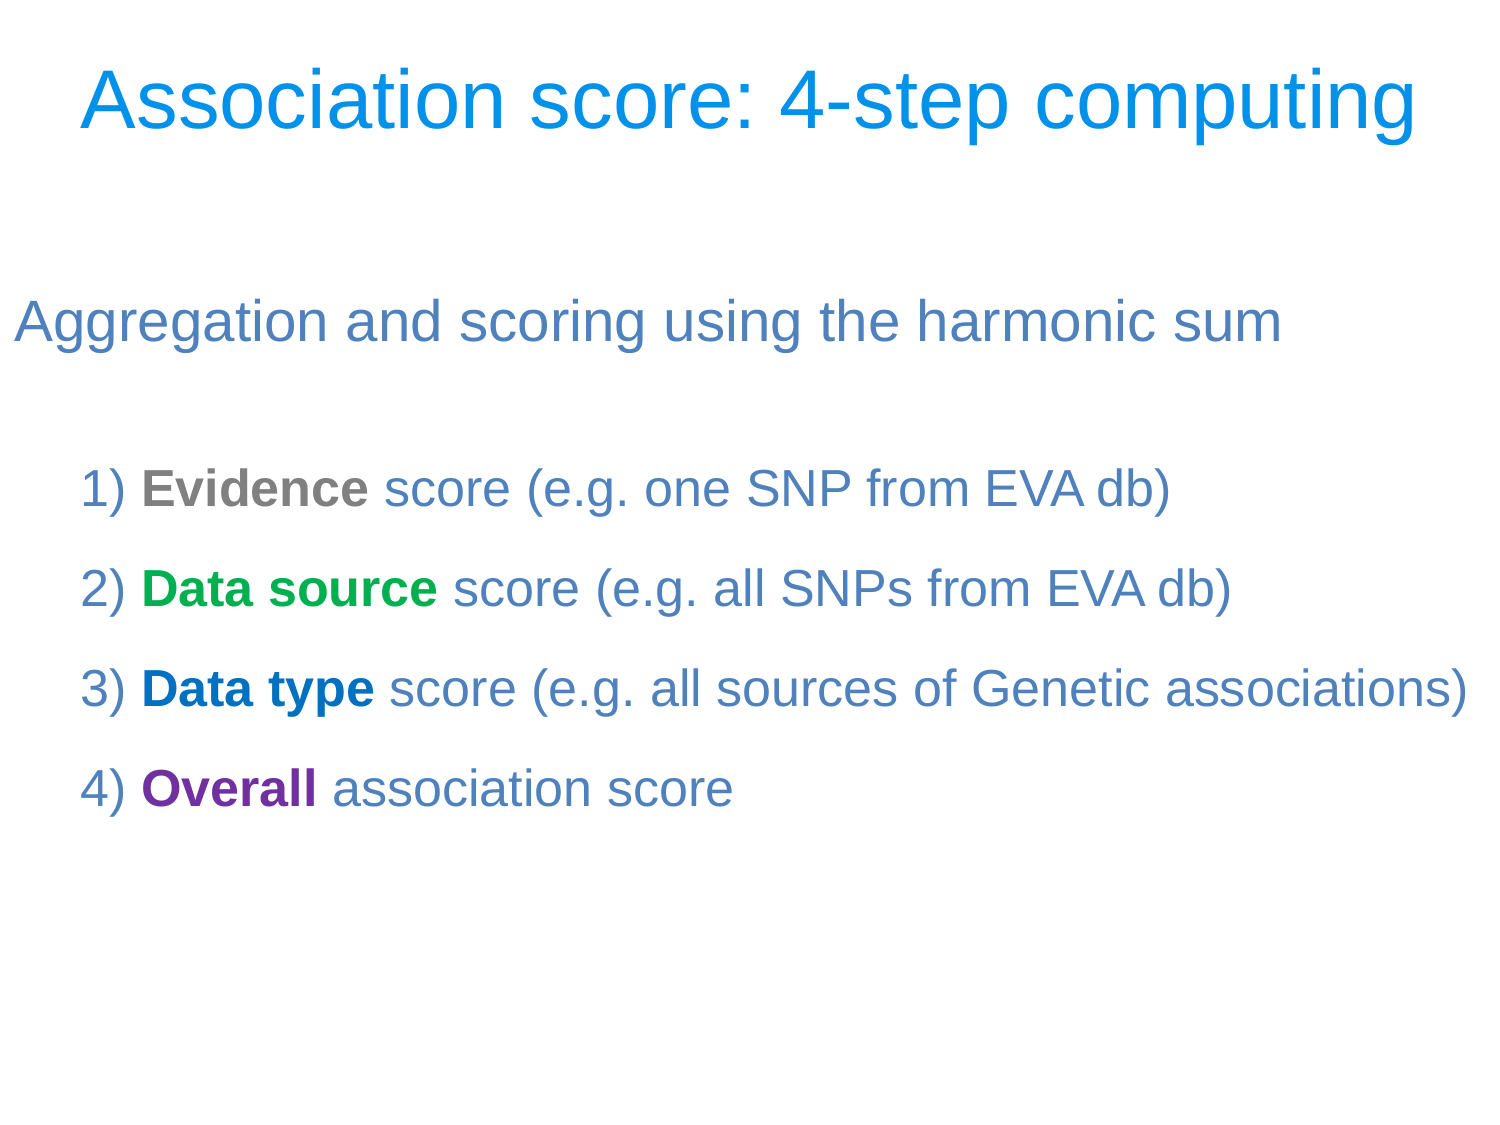

Association score: 4-step computing
Aggregation and scoring using the harmonic sum

1) Evidence score (e.g. one SNP from EVA db)
2) Data source score (e.g. all SNPs from EVA db)
3) Data type score (e.g. all sources of Genetic associations)
4) Overall association score